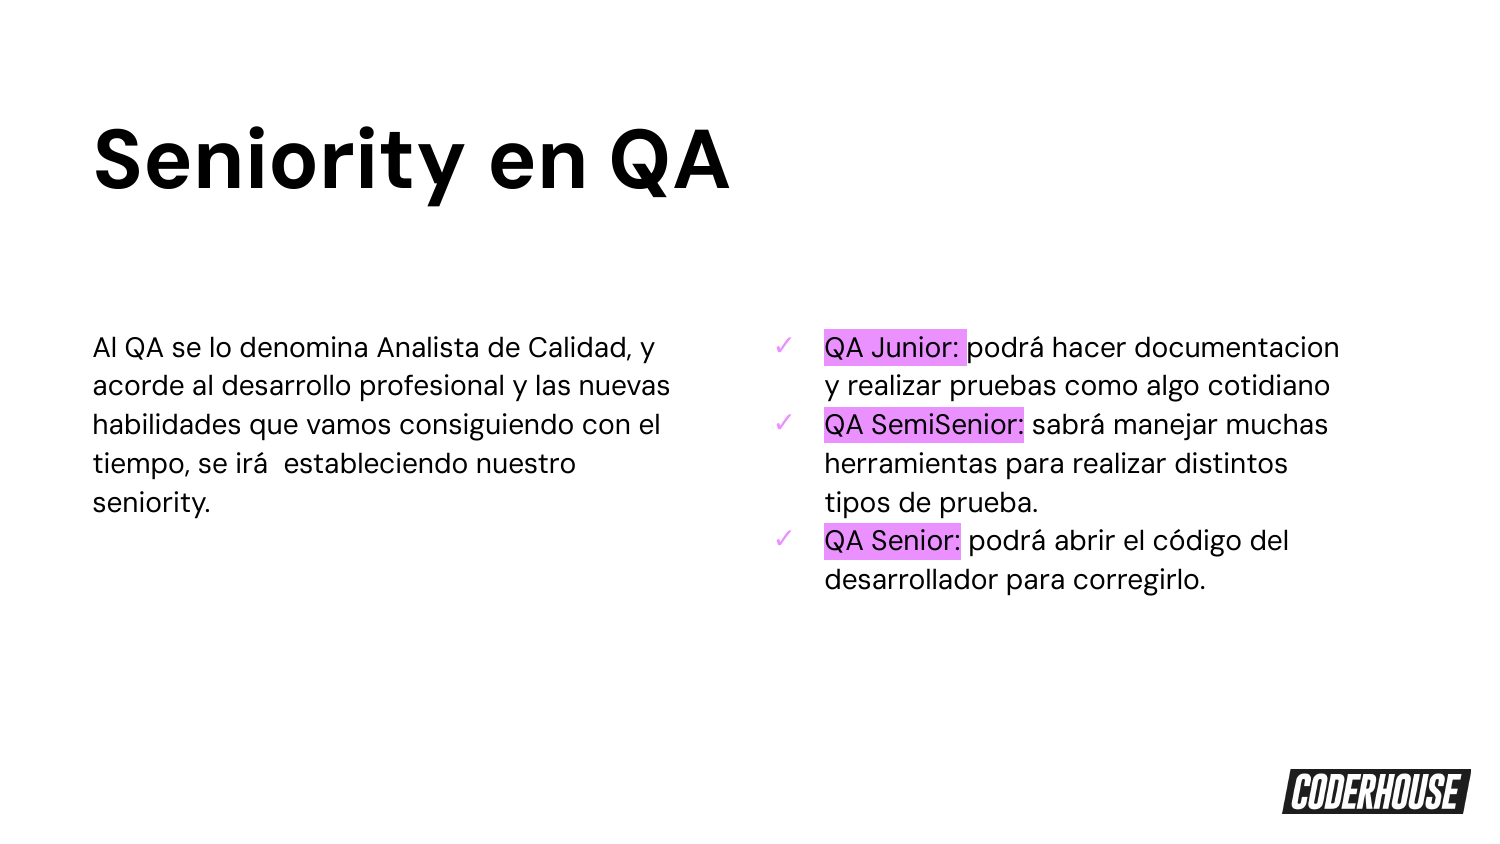

Seniority en QA
Al QA se lo denomina Analista de Calidad, y acorde al desarrollo profesional y las nuevas habilidades que vamos consiguiendo con el tiempo, se irá  estableciendo nuestro seniority.
QA Junior: podrá hacer documentacion y realizar pruebas como algo cotidiano
QA SemiSenior: sabrá manejar muchas herramientas para realizar distintos tipos de prueba.
QA Senior: podrá abrir el código del desarrollador para corregirlo.